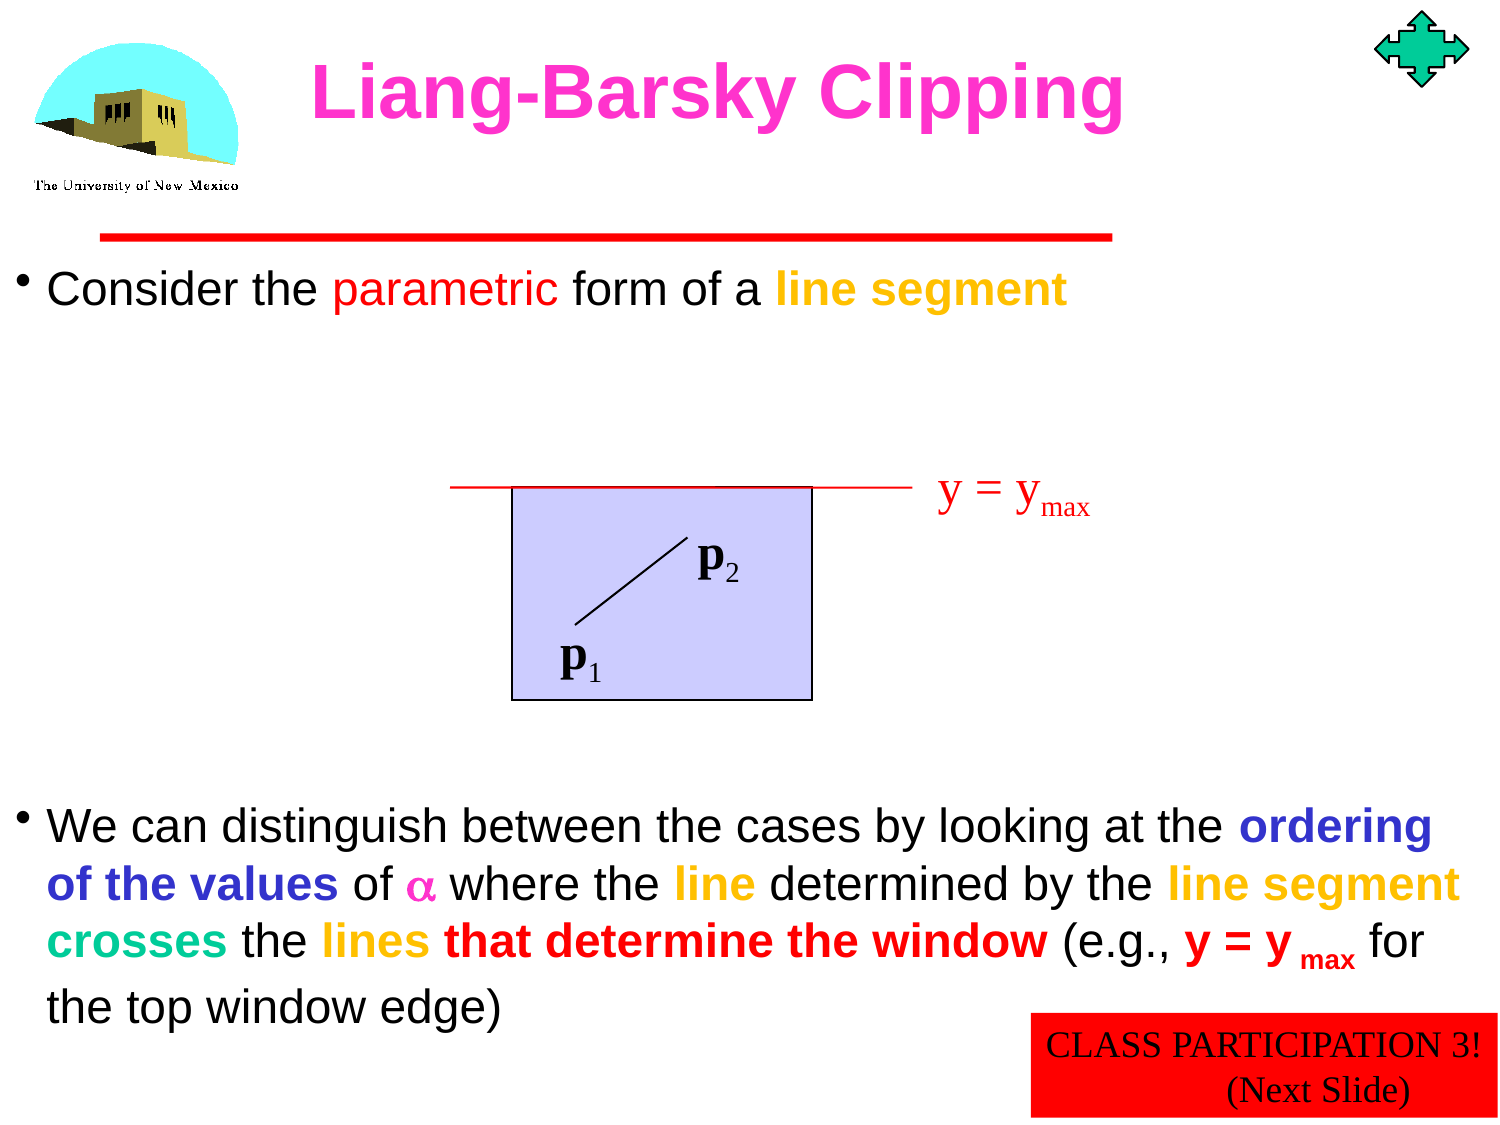

Liang-Barsky Clipping

Consider the parametric form of a line segment

We can distinguish between the cases by looking at the ordering of the values of α where the line determined by the line segment crosses the lines that determine the window (e.g., y = y max for the top window edge)
y = ymax

p2

p1
CLASS PARTICIPATION 3!
                   (Next Slide)
52